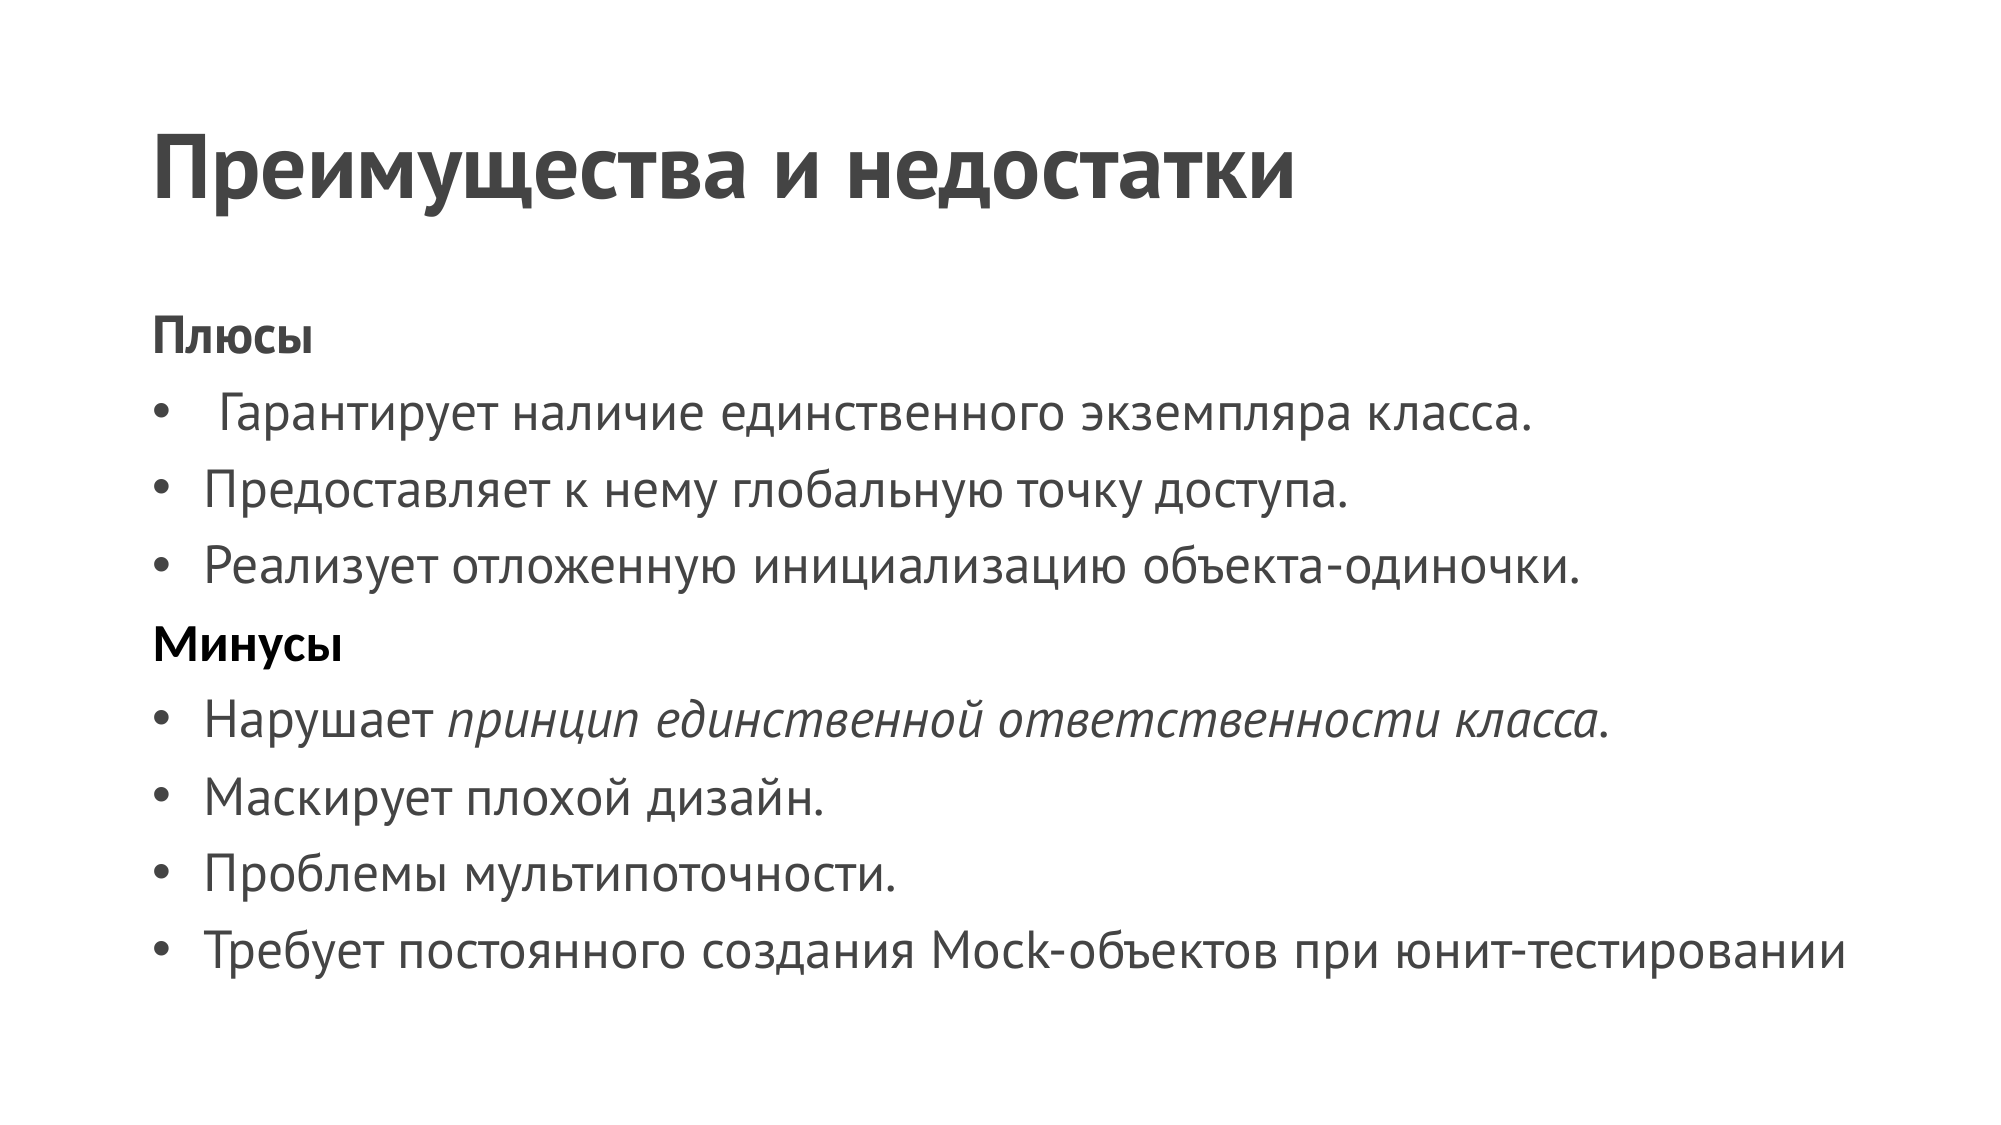

# Преимущества и недостатки
Плюсы
  Гарантирует наличие единственного экземпляра класса.
 Предоставляет к нему глобальную точку доступа.
 Реализует отложенную инициализацию объекта-одиночки.
Минусы
 Нарушает принцип единственной ответственности класса.
 Маскирует плохой дизайн.
 Проблемы мультипоточности.
 Требует постоянного создания Mock-объектов при юнит-тестировании